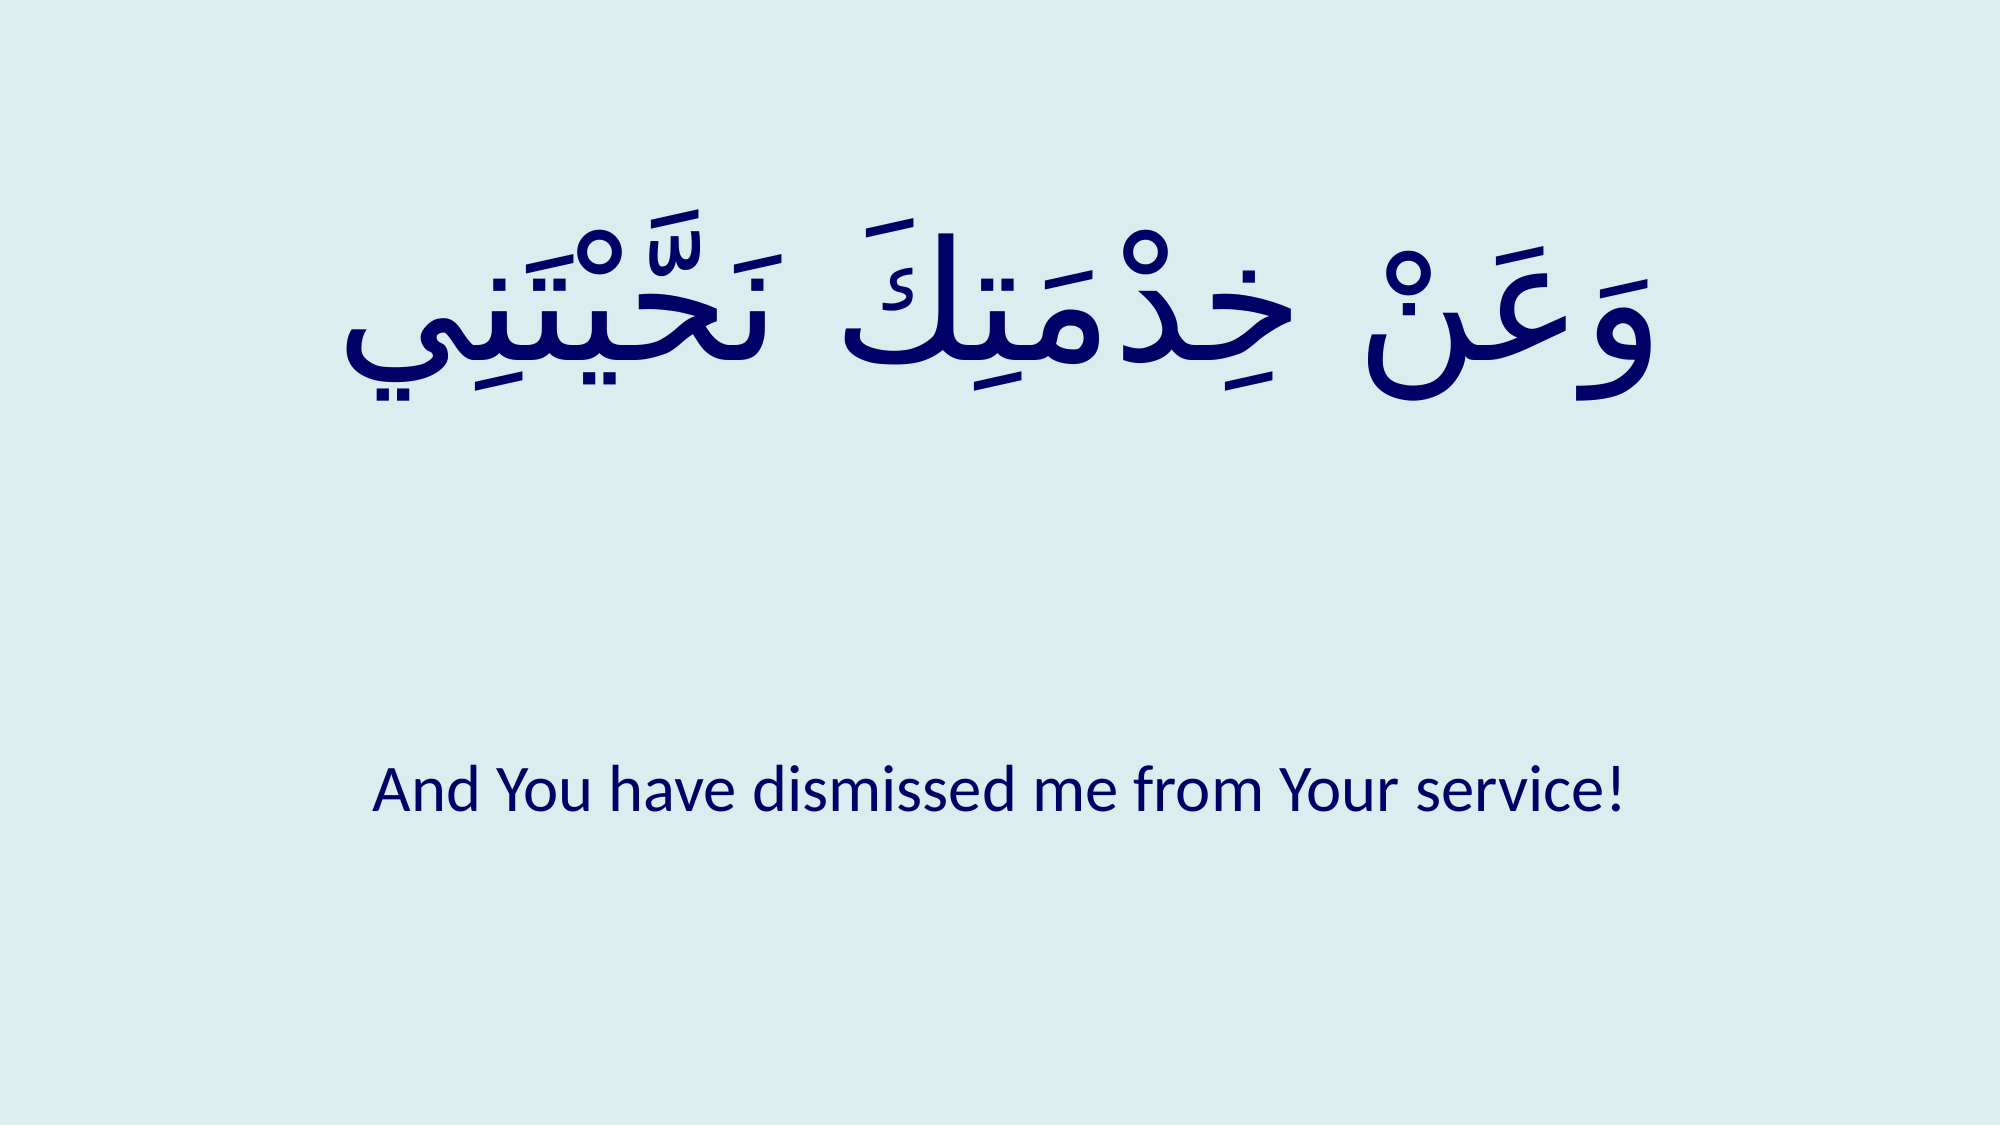

# وَعَنْ خِدْمَتِكَ نَحَّيْتَنِي
And You have dismissed me from Your service!